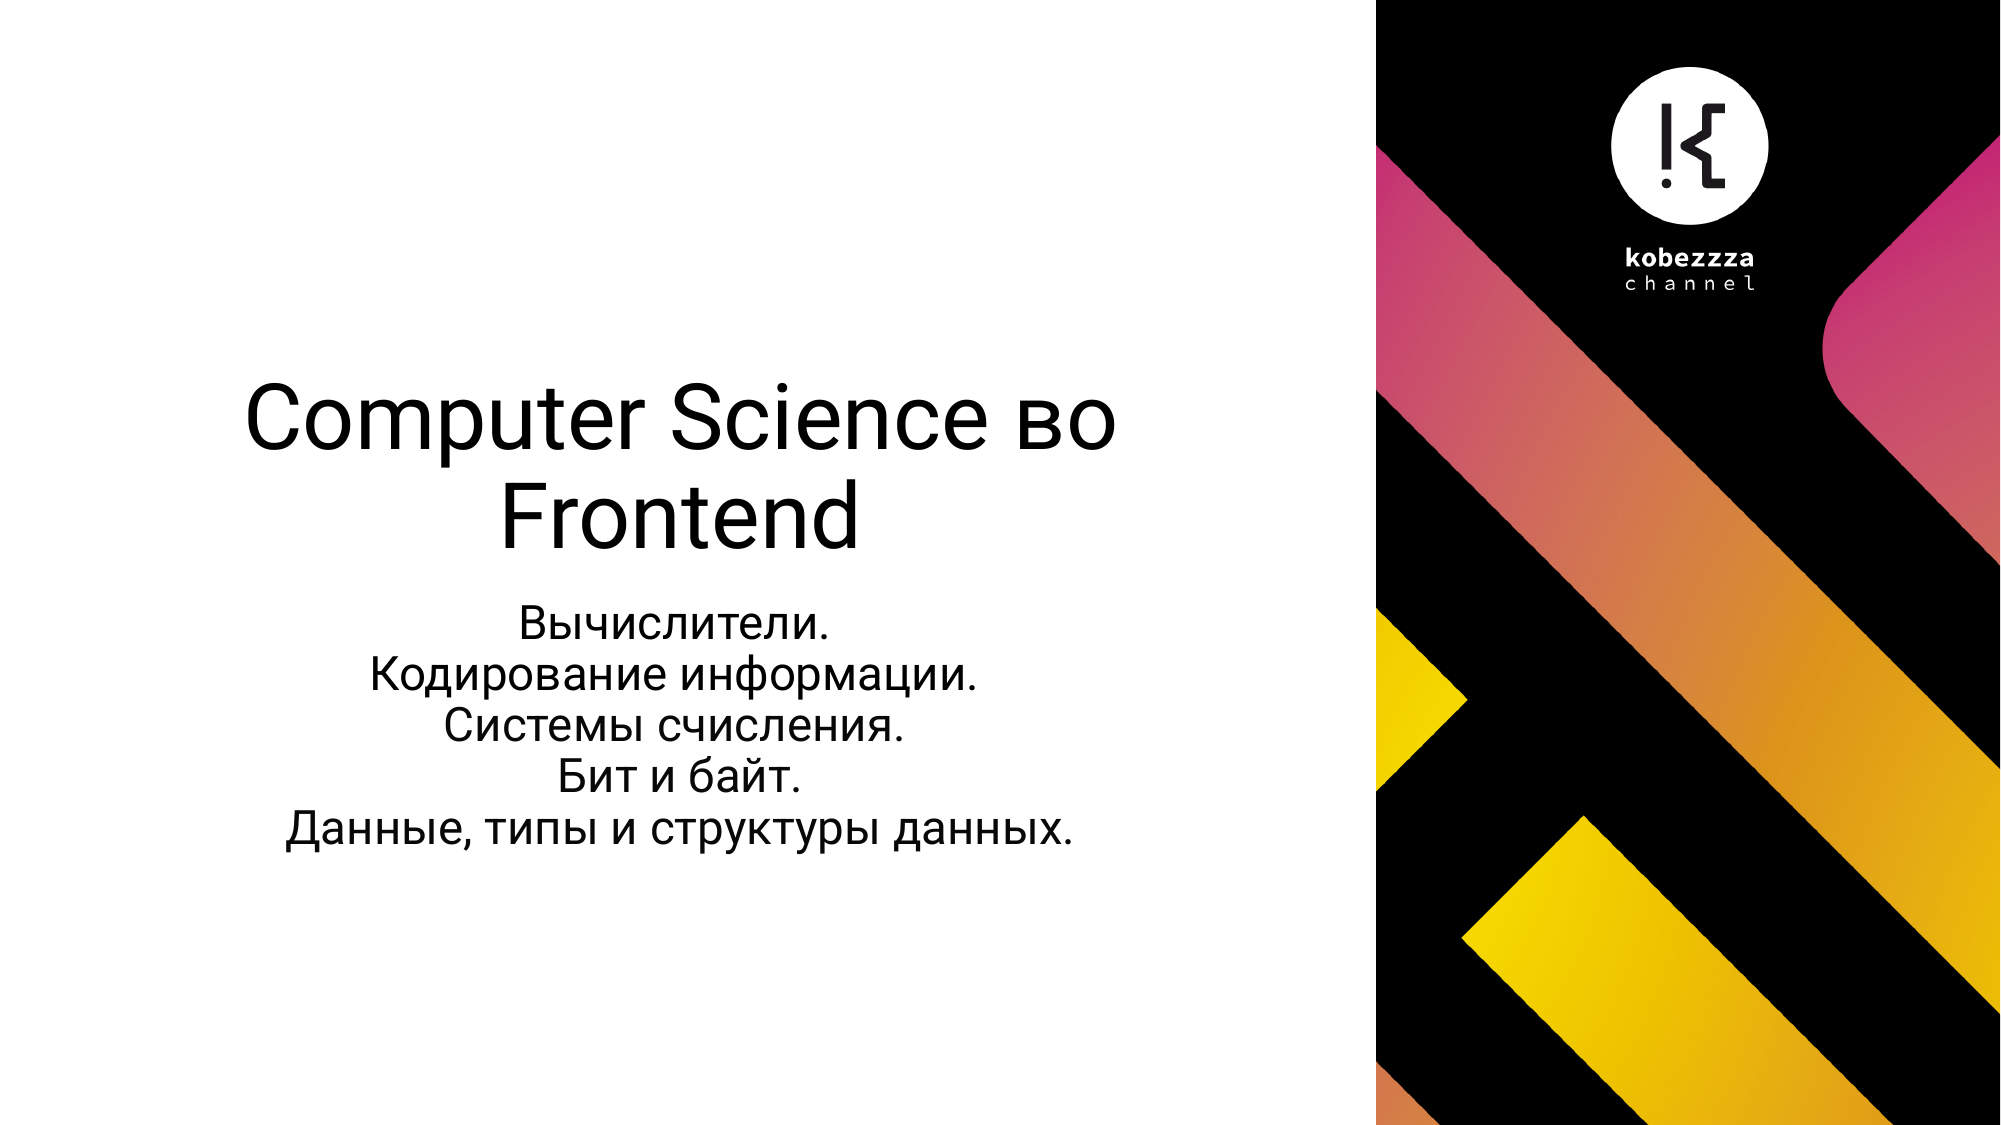

# Computer Science во Frontend
Вычислители.
Кодирование информации.
Системы счисления.
Бит и байт.
Данные, типы и структуры данных.